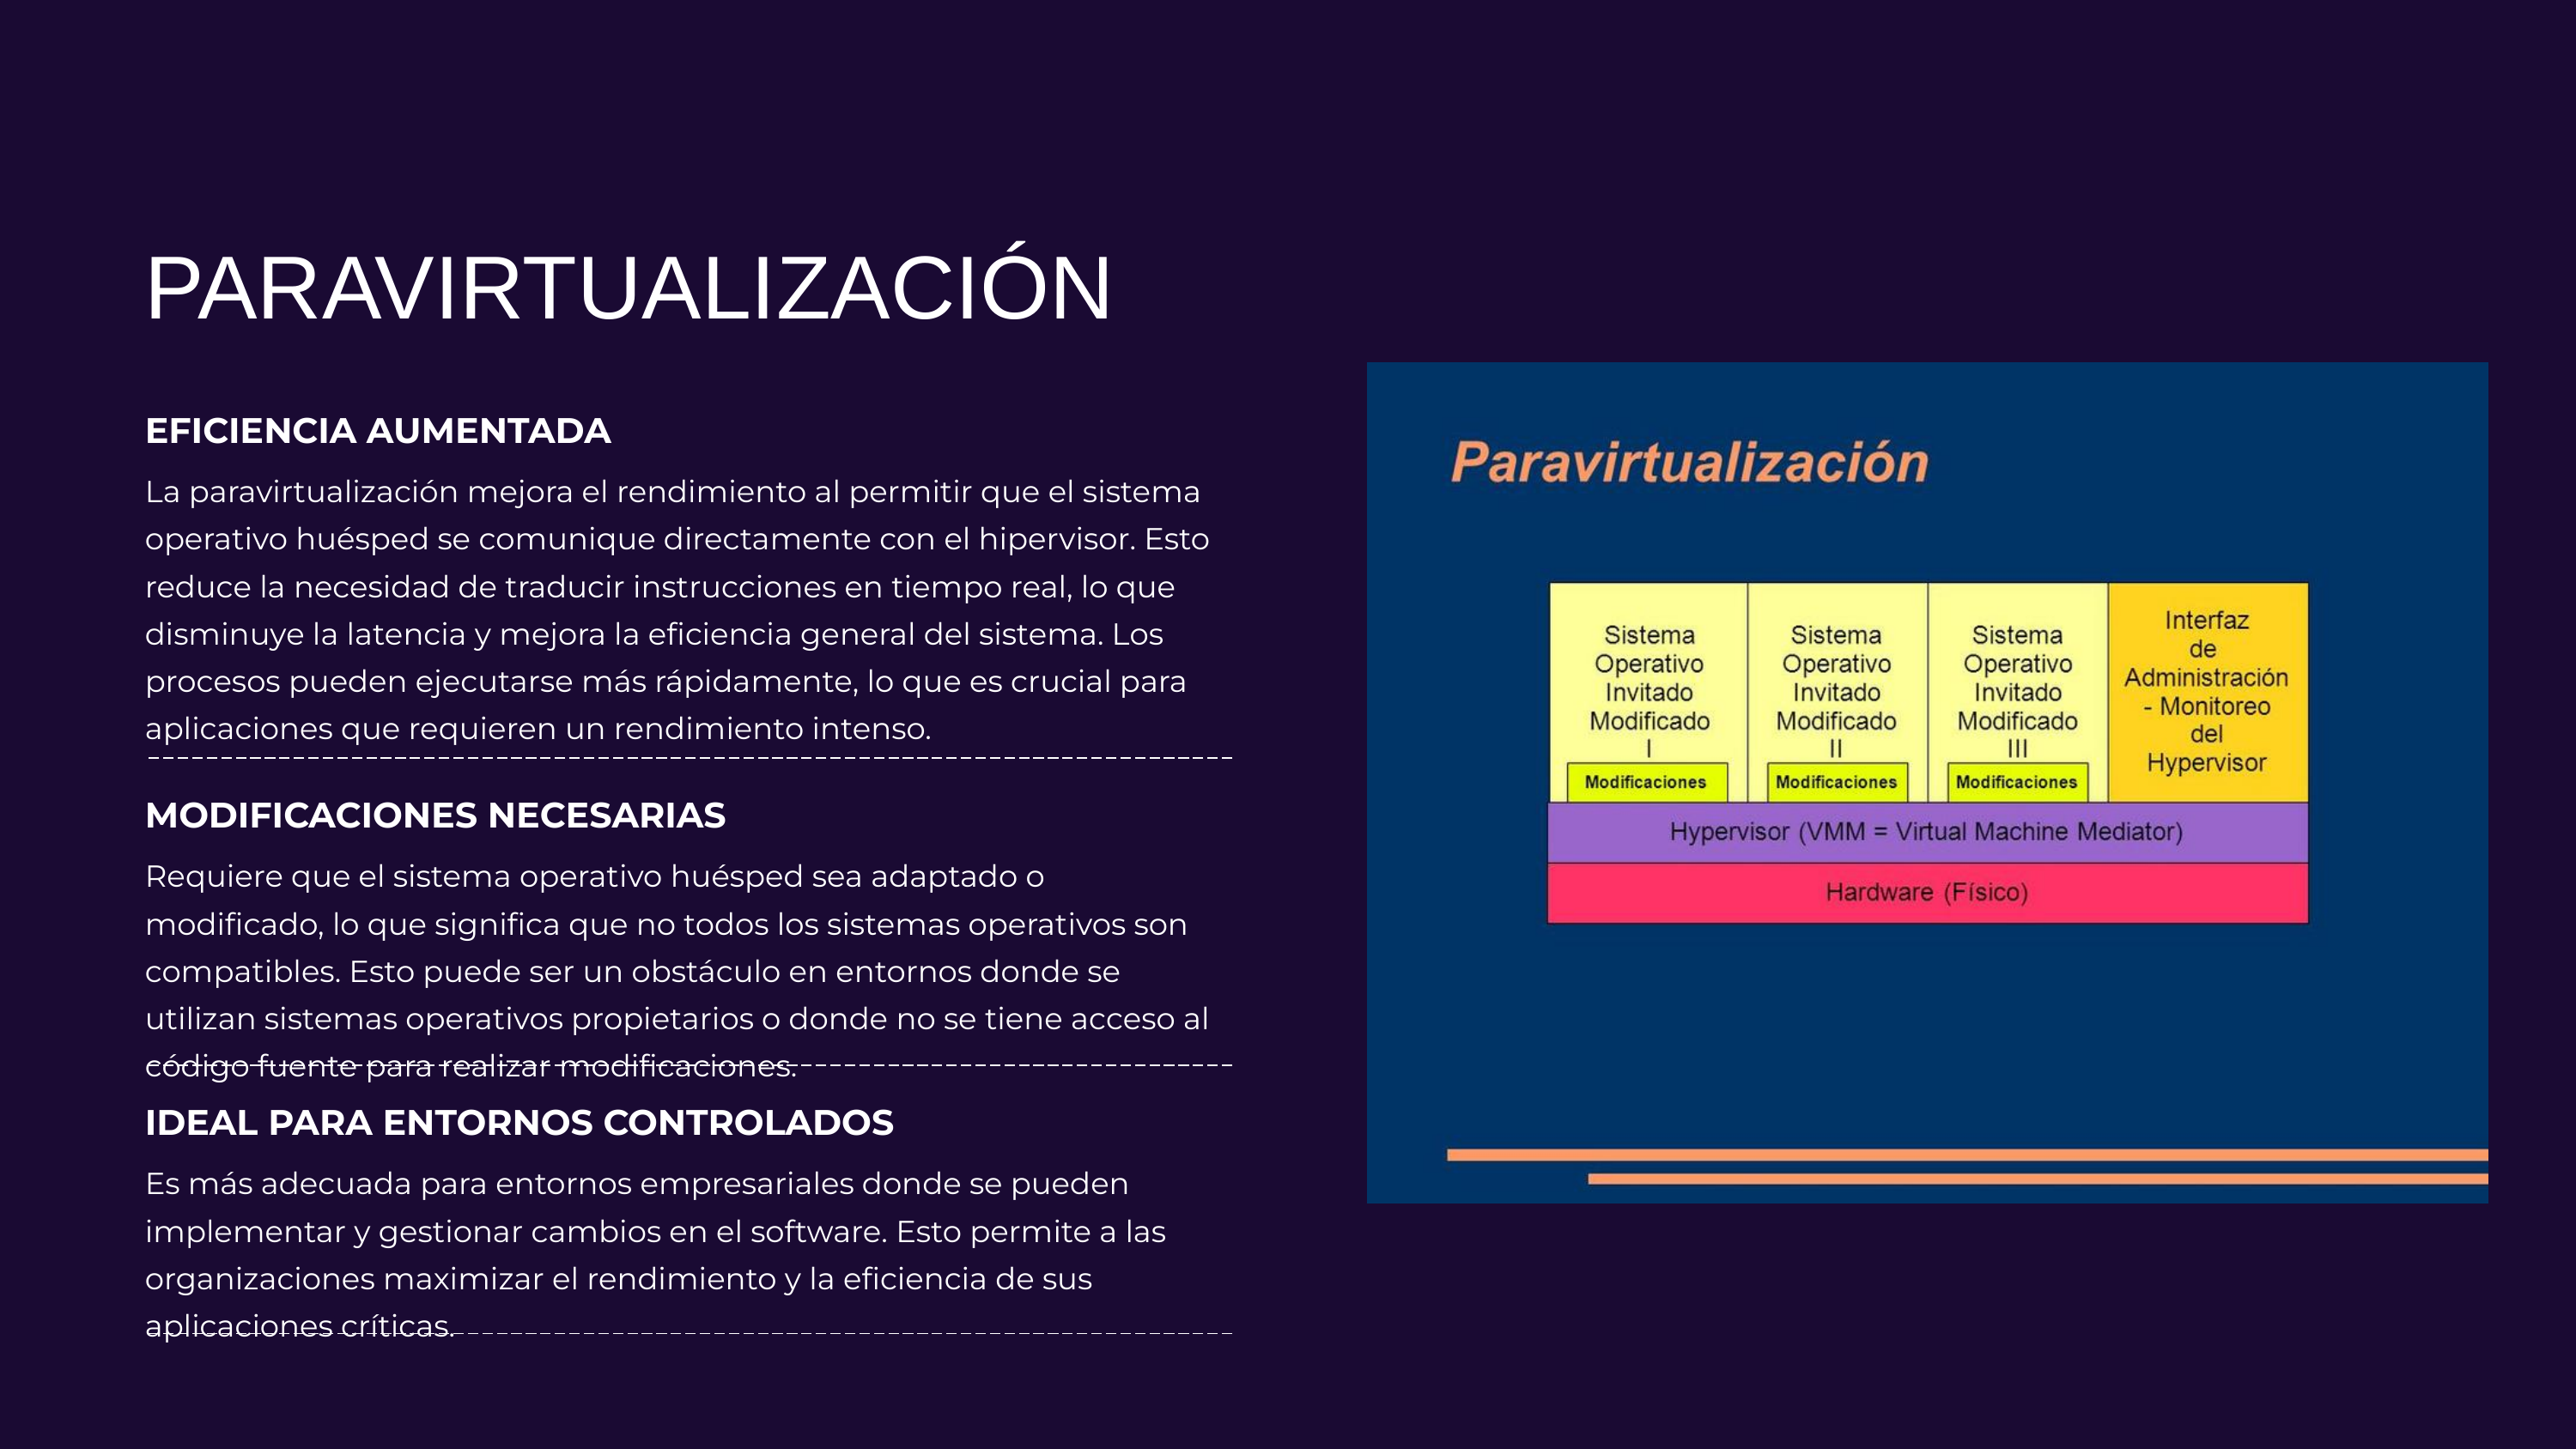

PARAVIRTUALIZACIÓN

EFICIENCIA AUMENTADA
La paravirtualización mejora el rendimiento al permitir que el sistema operativo huésped se comunique directamente con el hipervisor. Esto reduce la necesidad de traducir instrucciones en tiempo real, lo que disminuye la latencia y mejora la eficiencia general del sistema. Los procesos pueden ejecutarse más rápidamente, lo que es crucial para aplicaciones que requieren un rendimiento intenso.
MODIFICACIONES NECESARIAS
Requiere que el sistema operativo huésped sea adaptado o modificado, lo que significa que no todos los sistemas operativos son compatibles. Esto puede ser un obstáculo en entornos donde se utilizan sistemas operativos propietarios o donde no se tiene acceso al código fuente para realizar modificaciones.
IDEAL PARA ENTORNOS CONTROLADOS
Es más adecuada para entornos empresariales donde se pueden implementar y gestionar cambios en el software. Esto permite a las organizaciones maximizar el rendimiento y la eficiencia de sus aplicaciones críticas.